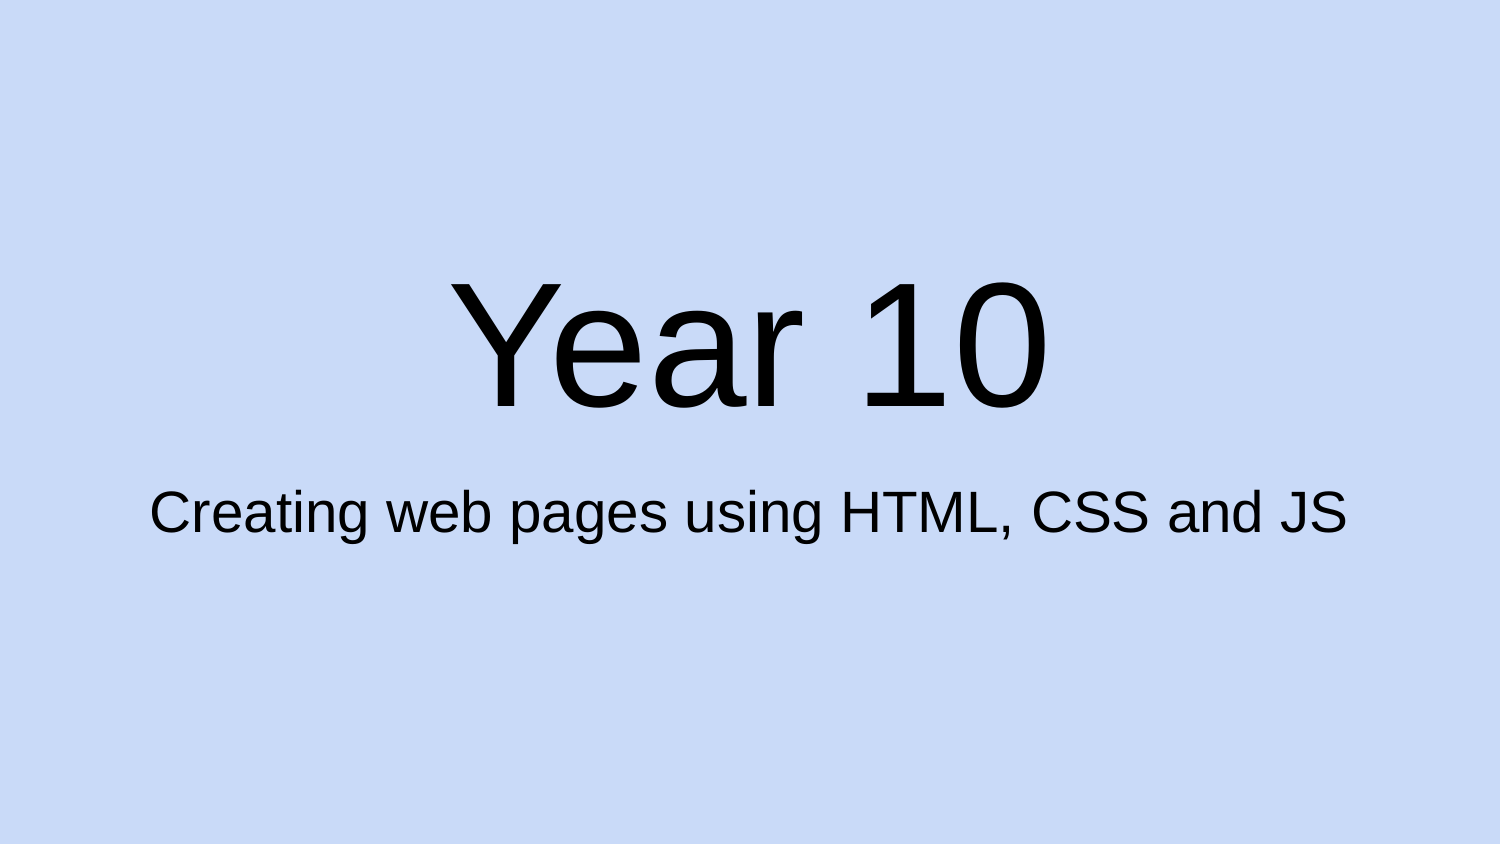

# Year 10
Creating web pages using HTML, CSS and JS